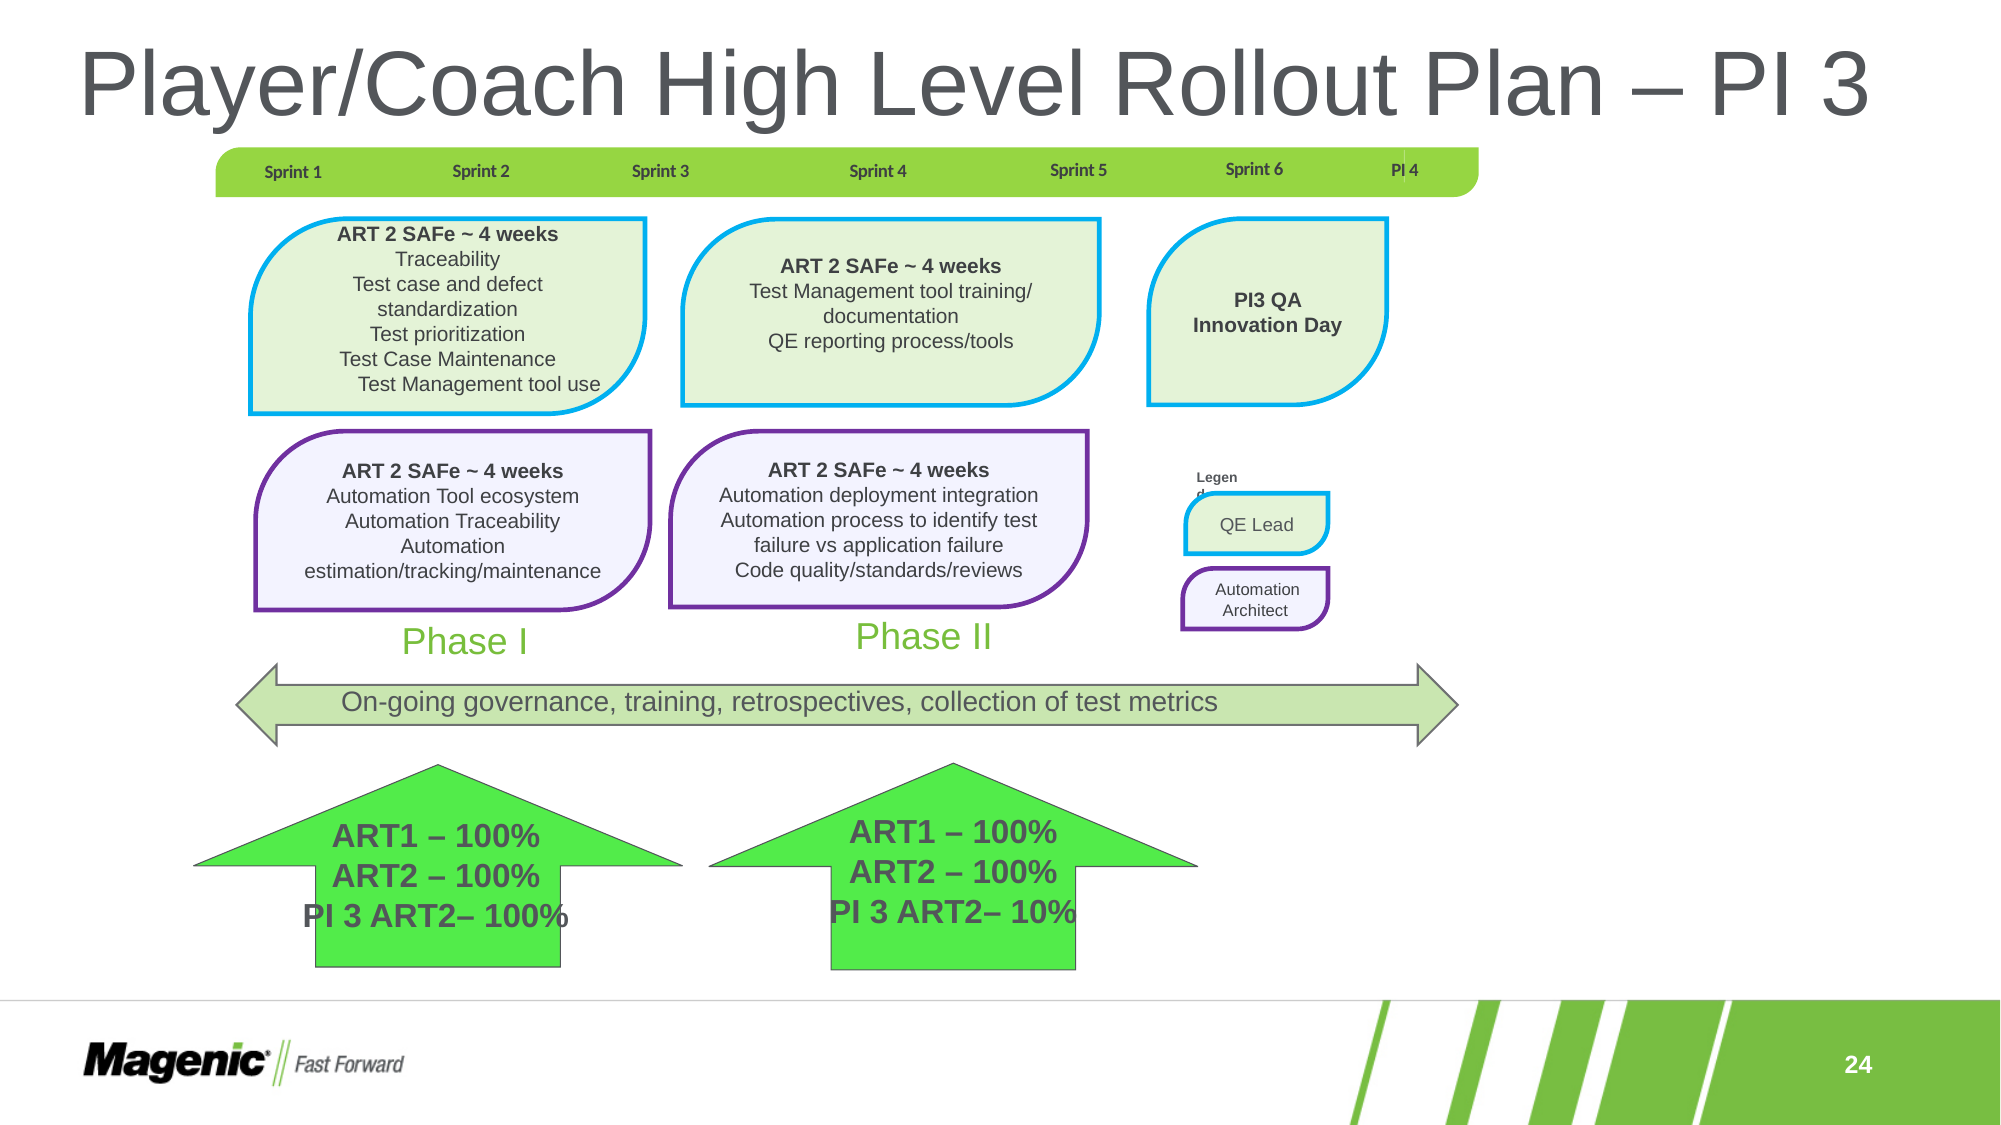

# Player/Coach High Level Rollout Plan – PI 3

Sprint 6
Sprint 5
PI 4
Sprint 4
Sprint 3

Sprint 2
Sprint 1
ART 2 SAFe ~ 4 weeks
Traceability
Test case and defect standardization
Test prioritization
Test Case Maintenance
           Test Management tool use
PI3 QA Innovation Day
ART 2 SAFe ~ 4 weeks
Test Management tool training/ documentation
QE reporting process/tools

ART 2 SAFe ~ 4 weeks
Automation Tool ecosystem
Automation Traceability
Automation estimation/tracking/maintenance
ART 2 SAFe ~ 4 weeks
Automation deployment integration
Automation process to identify test failure vs application failure
Code quality/standards/reviews
Legend
QE Lead
 Automation Architect
Phase II
Phase I

On-going governance, training, retrospectives, collection of test metrics

ART1 – 100%
ART2 – 100%
PI 3 ART2– 10%

ART1 – 100%
ART2 – 100%
PI 3 ART2– 100%